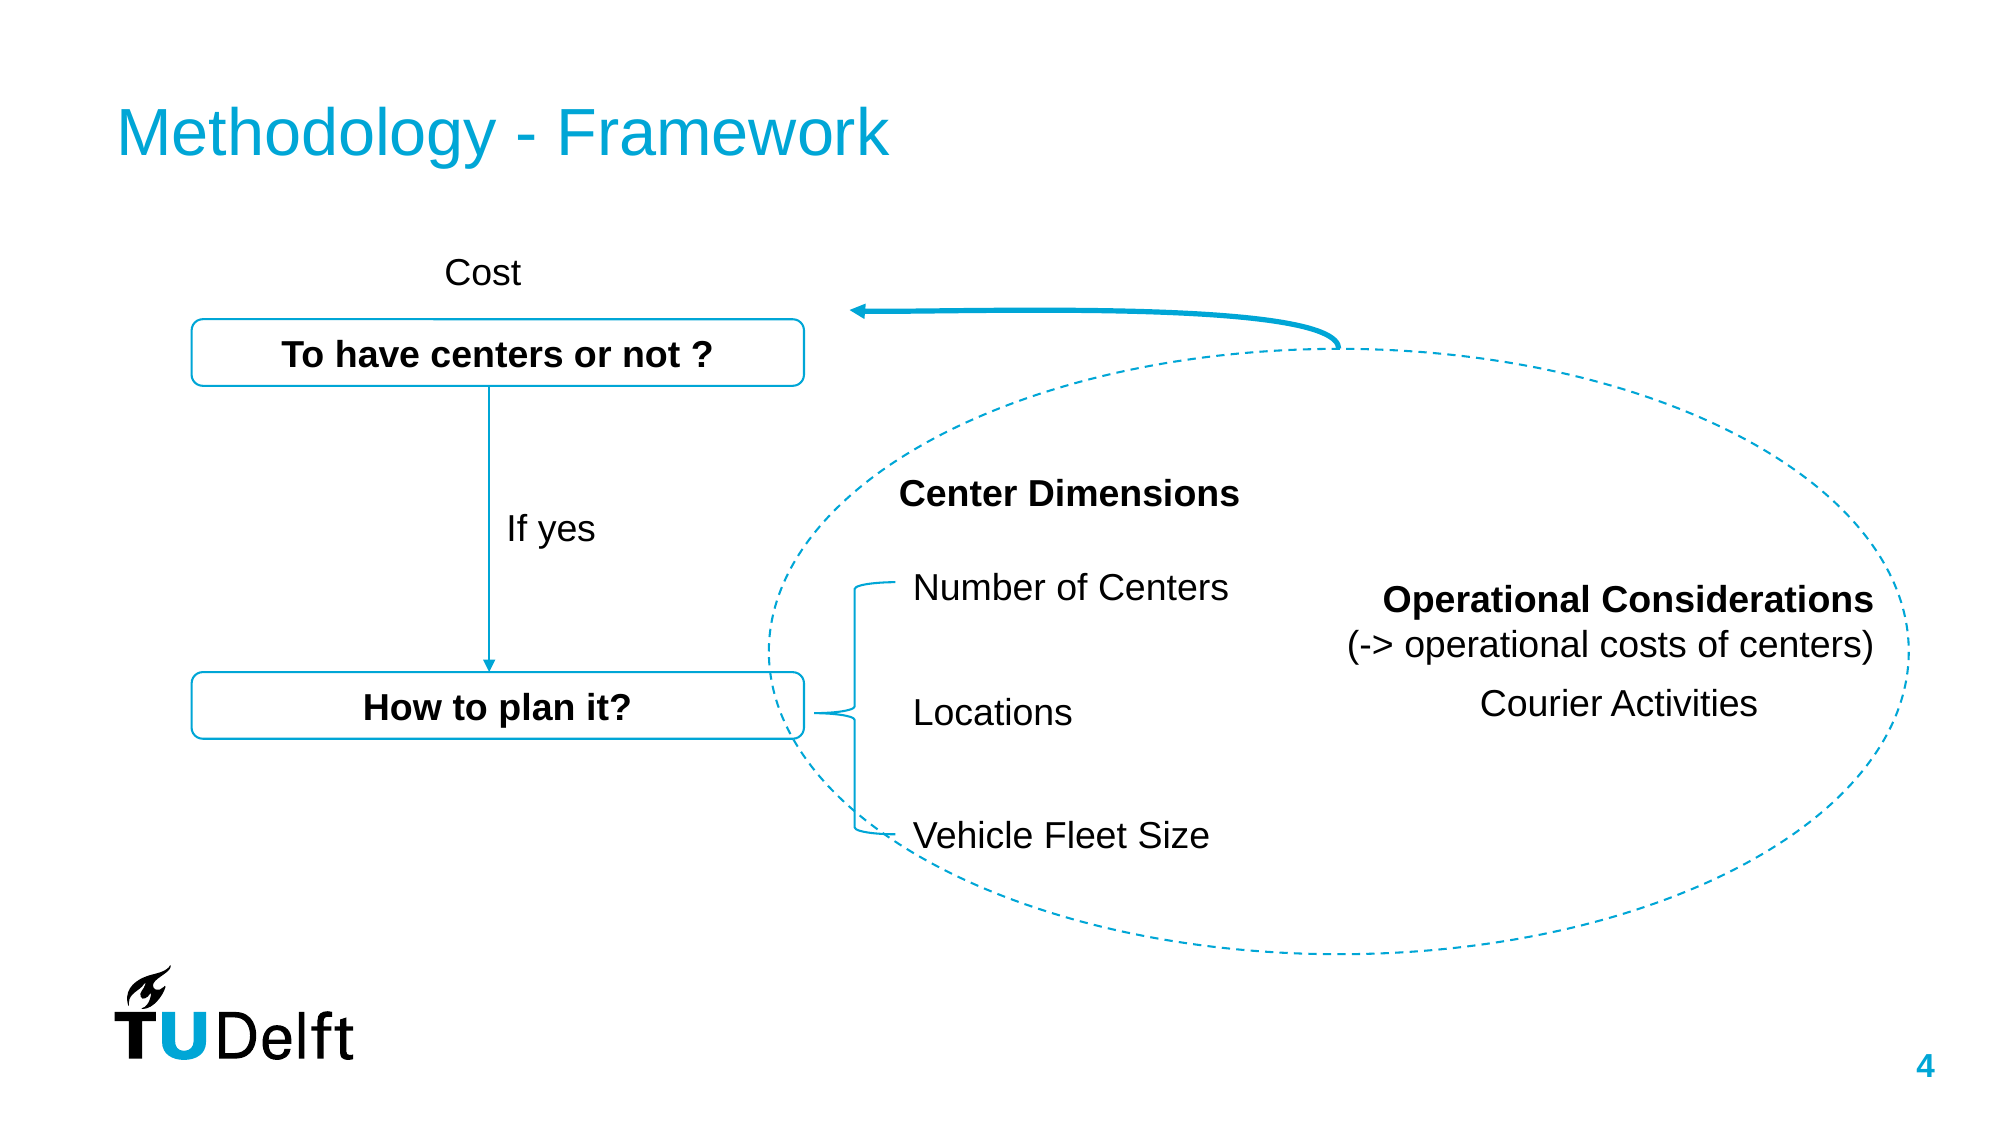

# Methodology - Framework
Cost
To have centers or not ?

Center Dimensions
If yes
Number of Centers
Operational Considerations
(-> operational costs of centers)

How to plan it?
Courier Activities
Locations
Vehicle Fleet Size
4